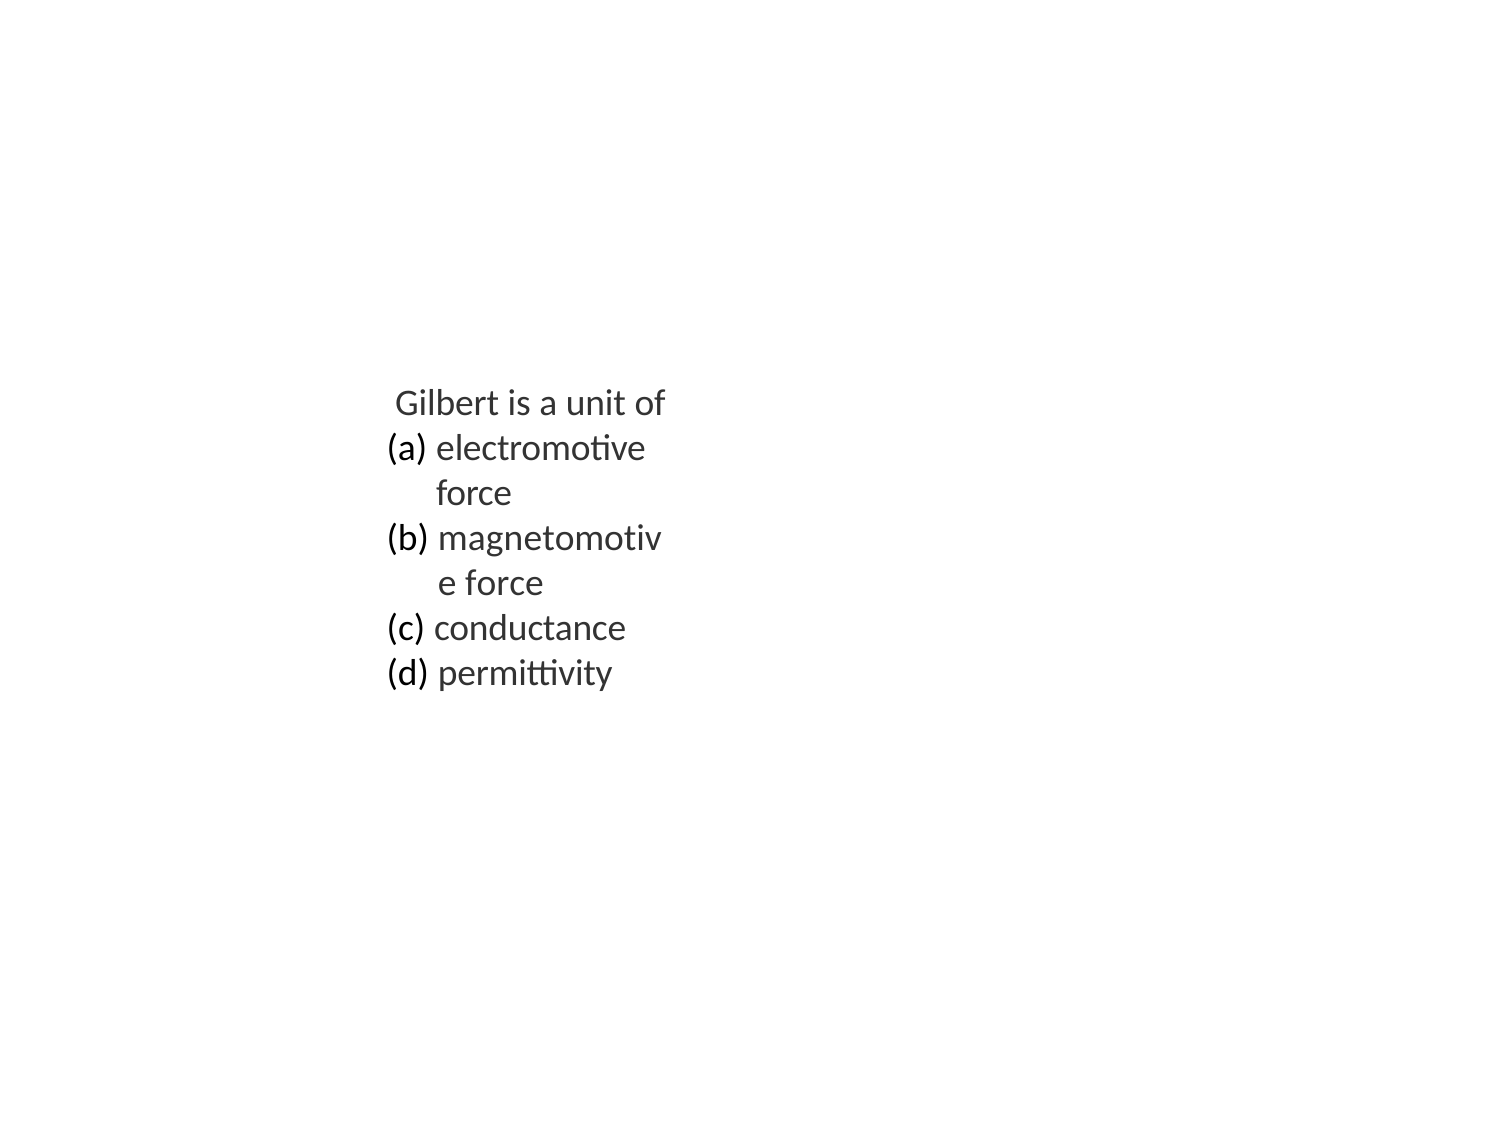

Gilbert is a unit of
electromotive force
magnetomotive force
conductance
permittivity